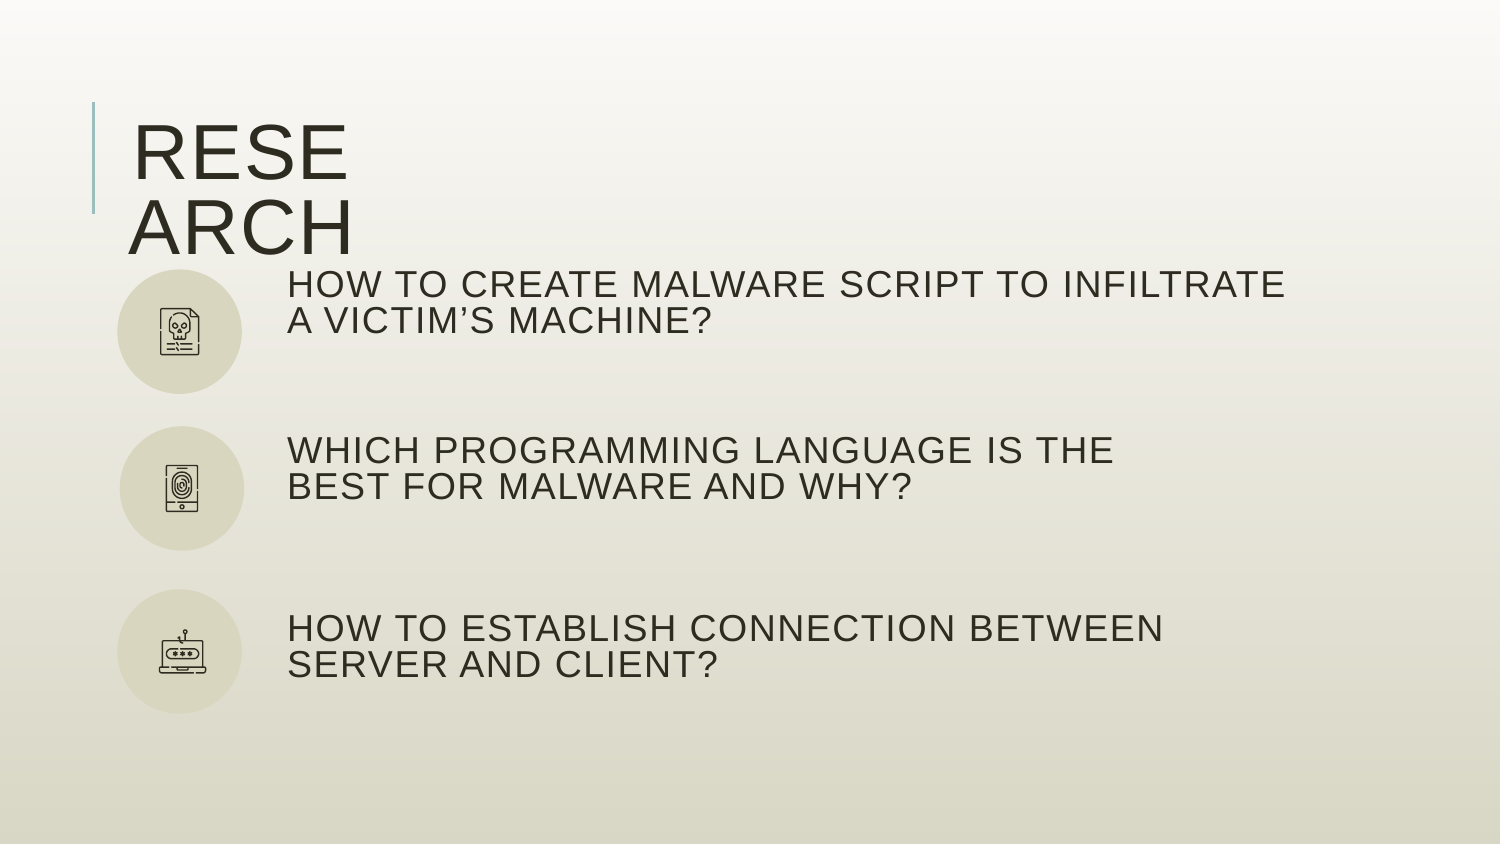

Research
# How to create malware script to infiltrate a victim’s machine?

Which programming language is the best for malware and why?

How to establish connection between server and client?